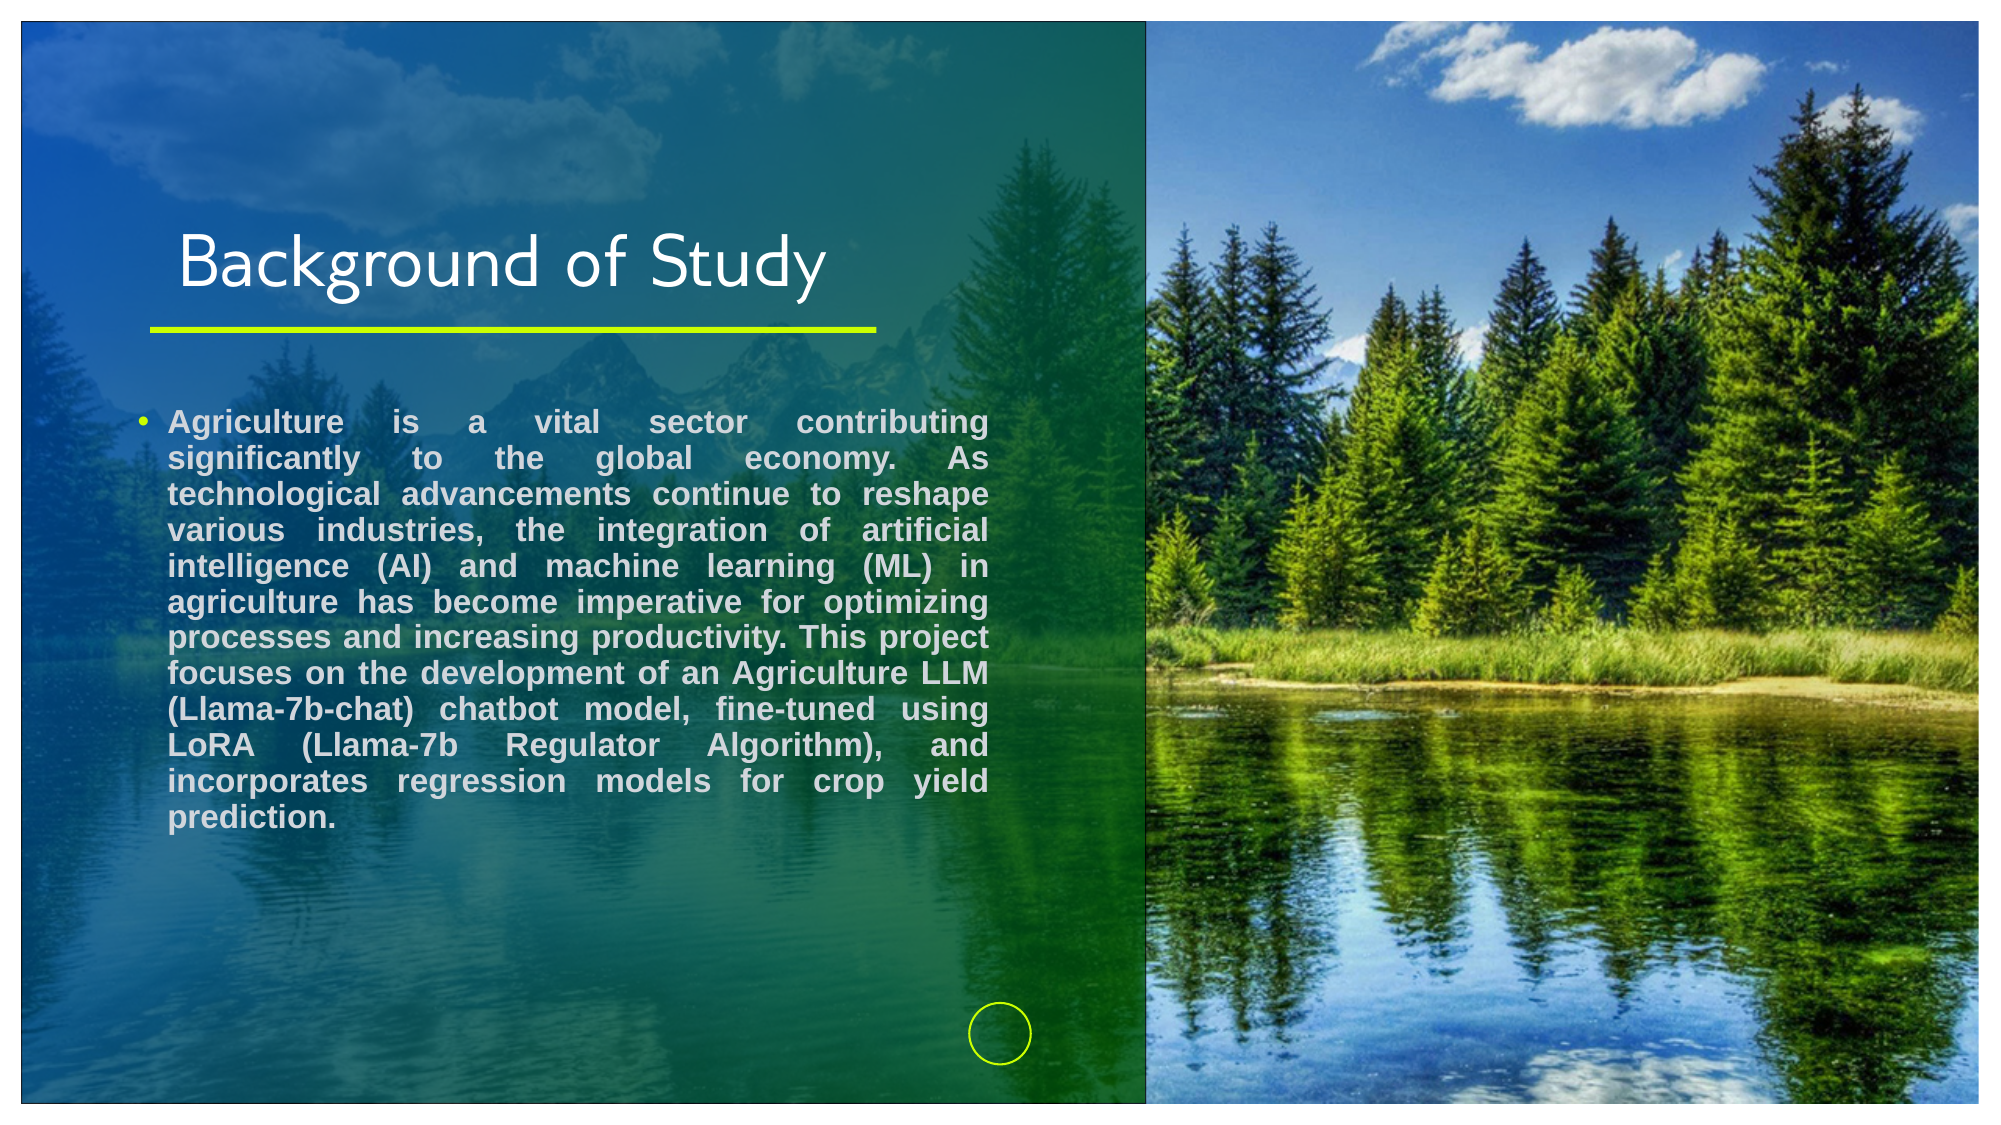

# Background of Study

Agriculture is a vital sector contributing significantly to the global economy. As technological advancements continue to reshape various industries, the integration of artificial intelligence (AI) and machine learning (ML) in agriculture has become imperative for optimizing processes and increasing productivity. This project focuses on the development of an Agriculture LLM (Llama-7b-chat) chatbot model, fine-tuned using LoRA (Llama-7b Regulator Algorithm), and incorporates regression models for crop yield prediction.